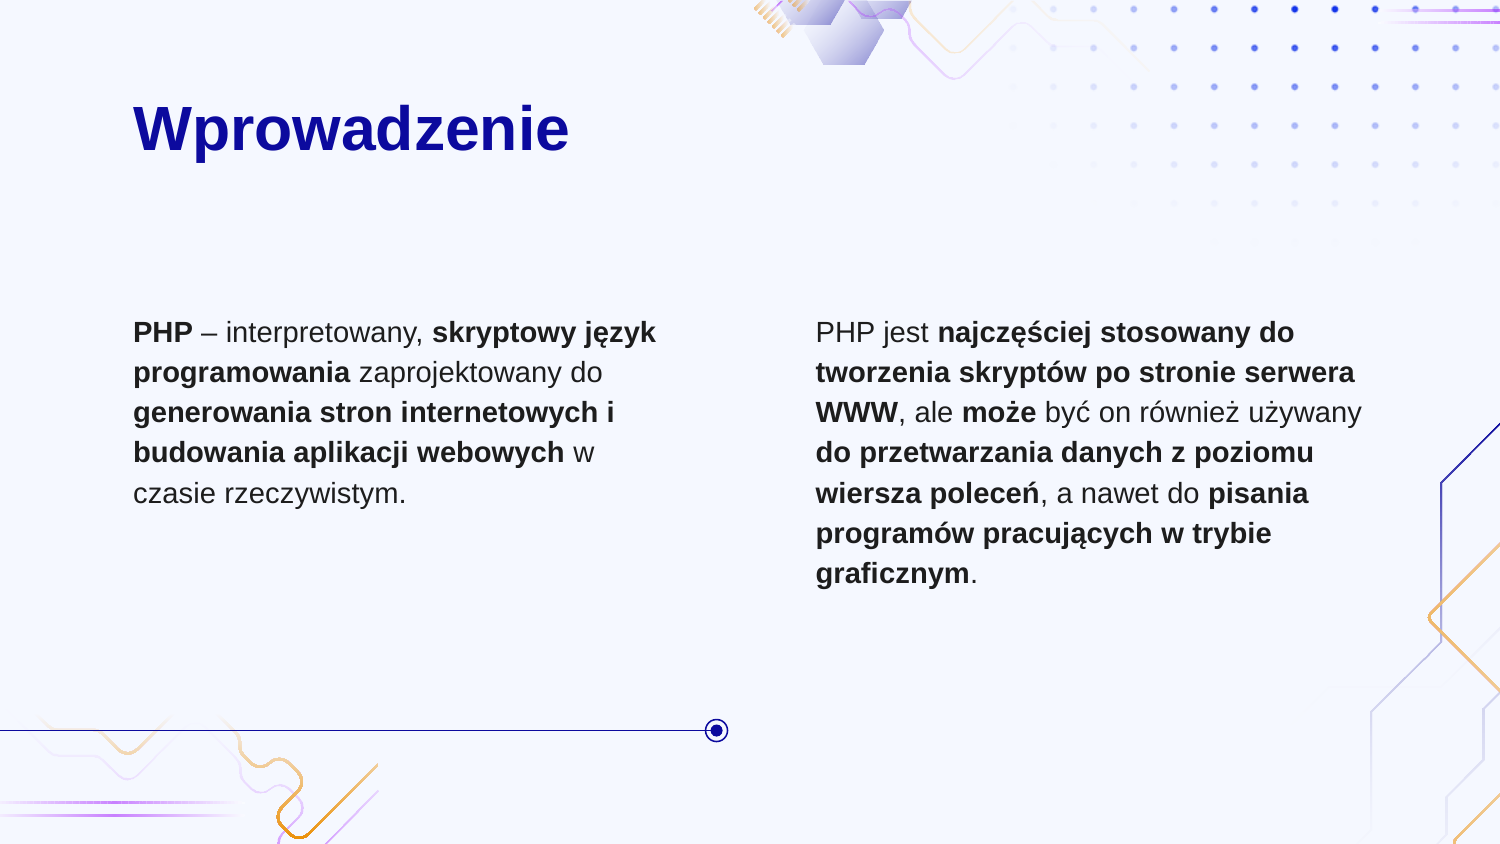

# Wprowadzenie
PHP – interpretowany, skryptowy język programowania zaprojektowany do generowania stron internetowych i budowania aplikacji webowych w czasie rzeczywistym.
PHP jest najczęściej stosowany do tworzenia skryptów po stronie serwera WWW, ale może być on również używany do przetwarzania danych z poziomu wiersza poleceń, a nawet do pisania programów pracujących w trybie graficznym.